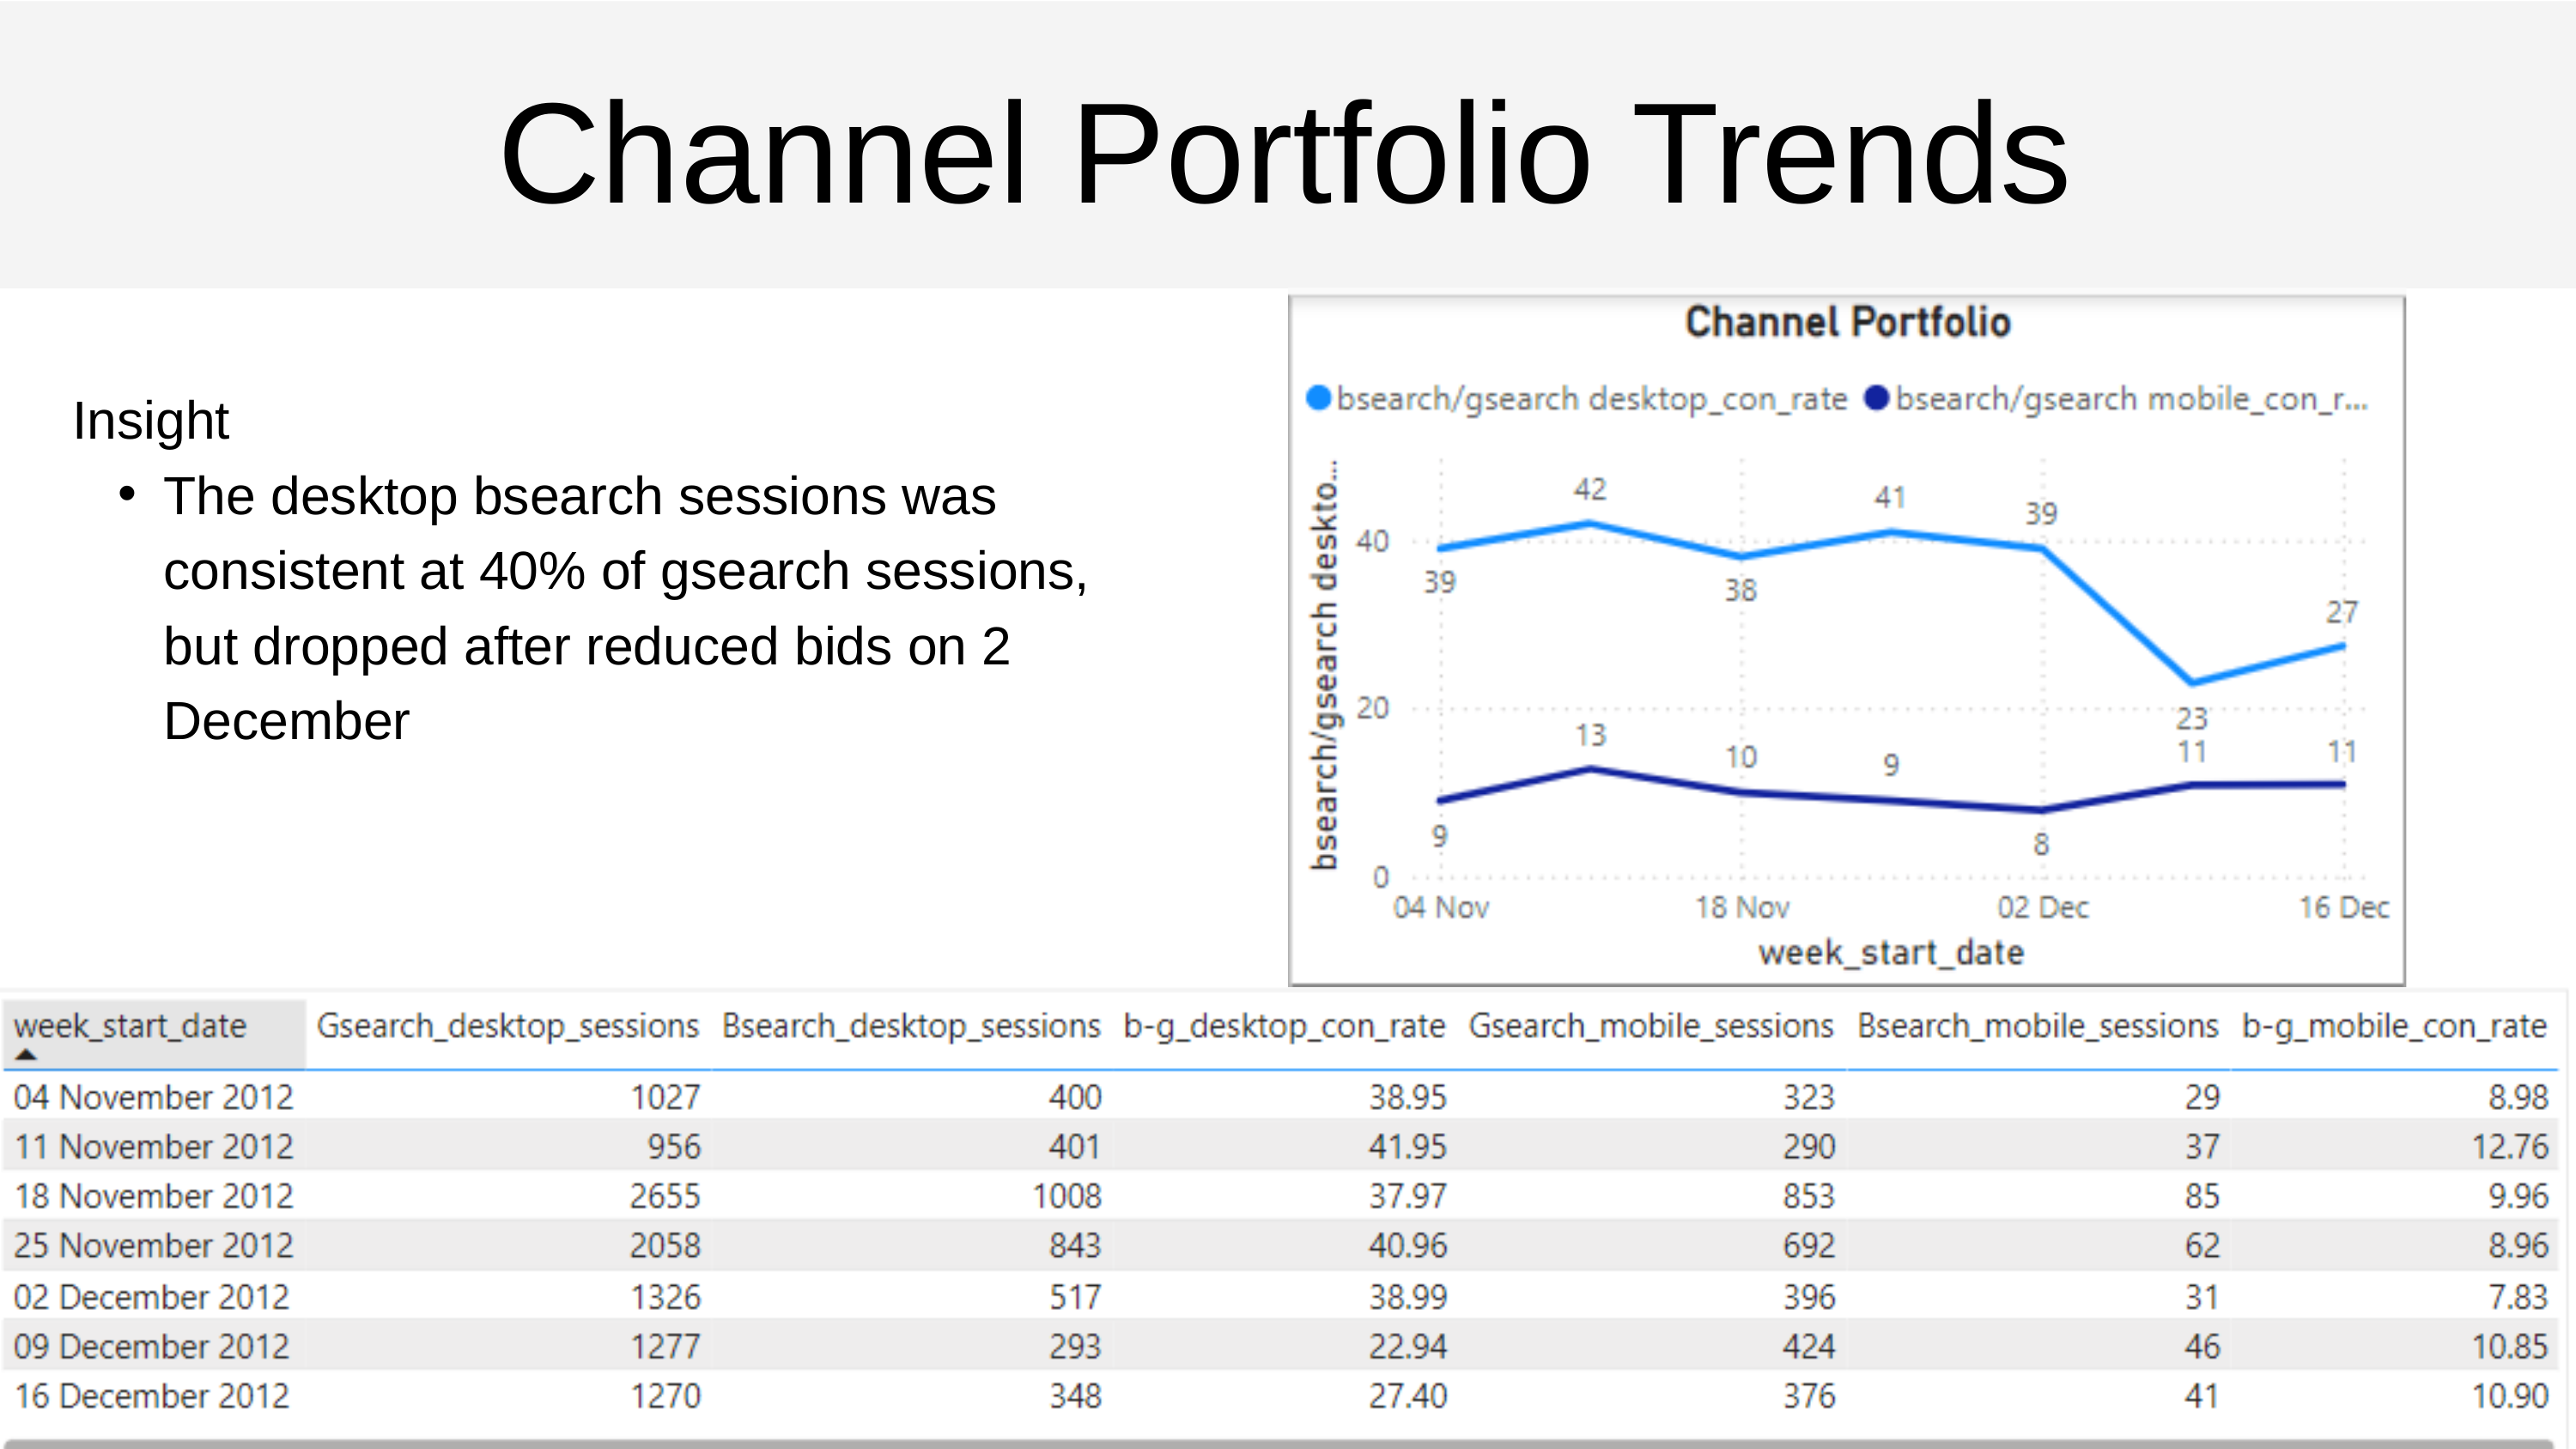

Channel Portfolio Trends

Insight
The desktop bsearch sessions was consistent at 40% of gsearch sessions, but dropped after reduced bids on 2 December